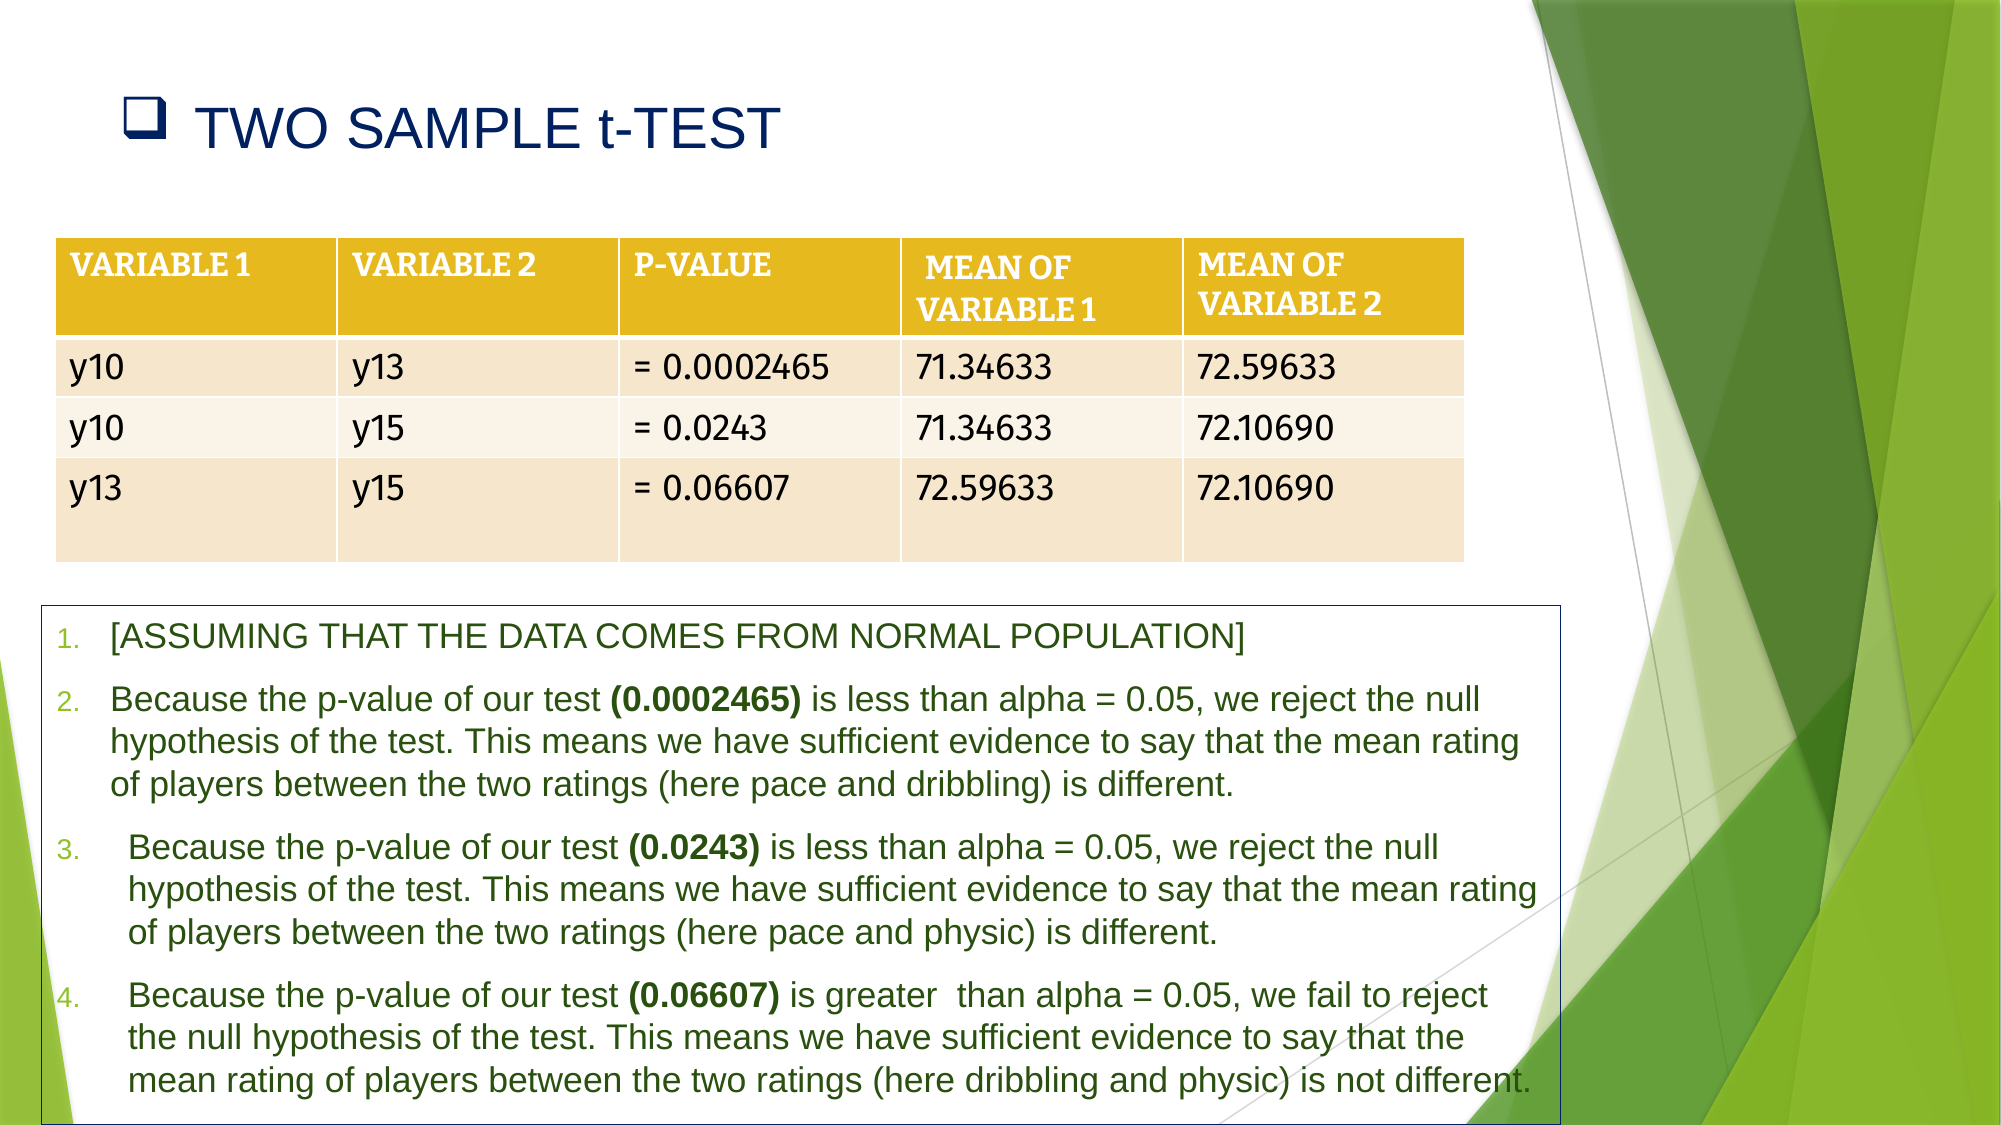

# TWO SAMPLE t-TEST
| VARIABLE 1 | VARIABLE 2 | P-VALUE | MEAN OF VARIABLE 1 | MEAN OF VARIABLE 2 |
| --- | --- | --- | --- | --- |
| y10 | y13 | = 0.0002465 | 71.34633 | 72.59633 |
| y10 | y15 | = 0.0243 | 71.34633 | 72.10690 |
| y13 | y15 | = 0.06607 | 72.59633 | 72.10690 |
[ASSUMING THAT THE DATA COMES FROM NORMAL POPULATION]
Because the p-value of our test (0.0002465) is less than alpha = 0.05, we reject the null hypothesis of the test. This means we have sufficient evidence to say that the mean rating of players between the two ratings (here pace and dribbling) is different.
Because the p-value of our test (0.0243) is less than alpha = 0.05, we reject the null hypothesis of the test. This means we have sufficient evidence to say that the mean rating of players between the two ratings (here pace and physic) is different.
Because the p-value of our test (0.06607) is greater  than alpha = 0.05, we fail to reject the null hypothesis of the test. This means we have sufficient evidence to say that the mean rating of players between the two ratings (here dribbling and physic) is not different.